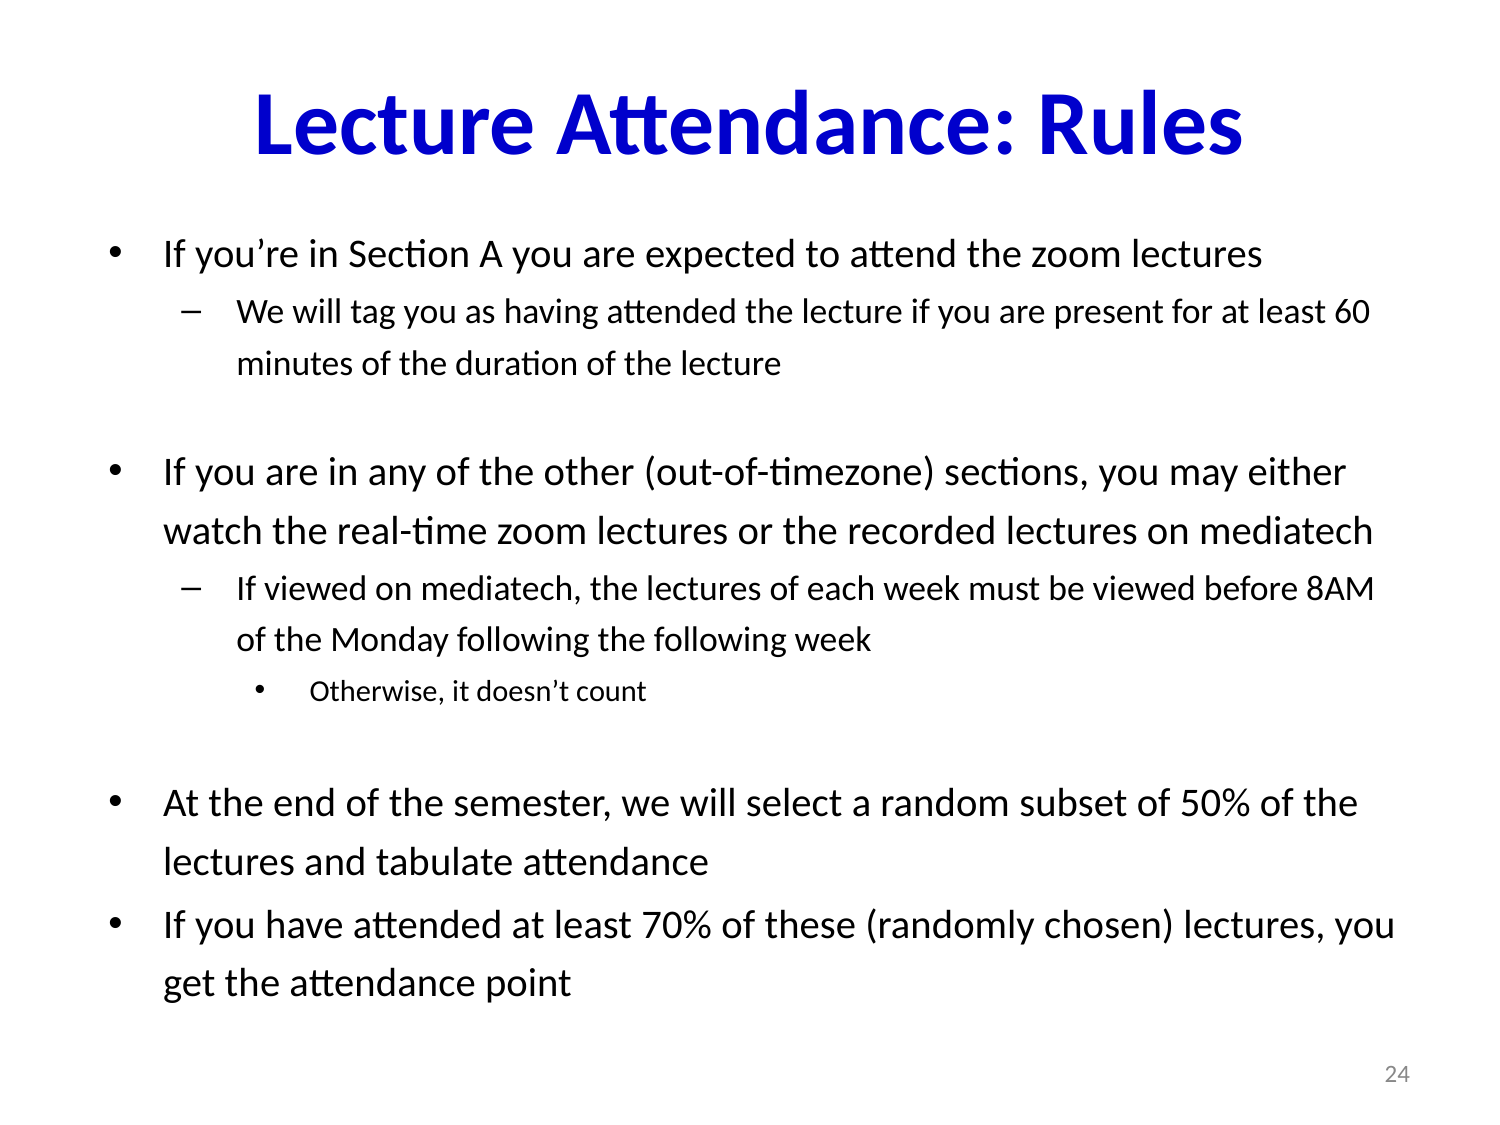

# Lecture Attendance: Rules
If you’re in Section A you are expected to attend the zoom lectures
We will tag you as having attended the lecture if you are present for at least 60 minutes of the duration of the lecture

If you are in any of the other (out-of-timezone) sections, you may either watch the real-time zoom lectures or the recorded lectures on mediatech
If viewed on mediatech, the lectures of each week must be viewed before 8AM of the Monday following the following week
Otherwise, it doesn’t count

At the end of the semester, we will select a random subset of 50% of the lectures and tabulate attendance
If you have attended at least 70% of these (randomly chosen) lectures, you get the attendance point
24